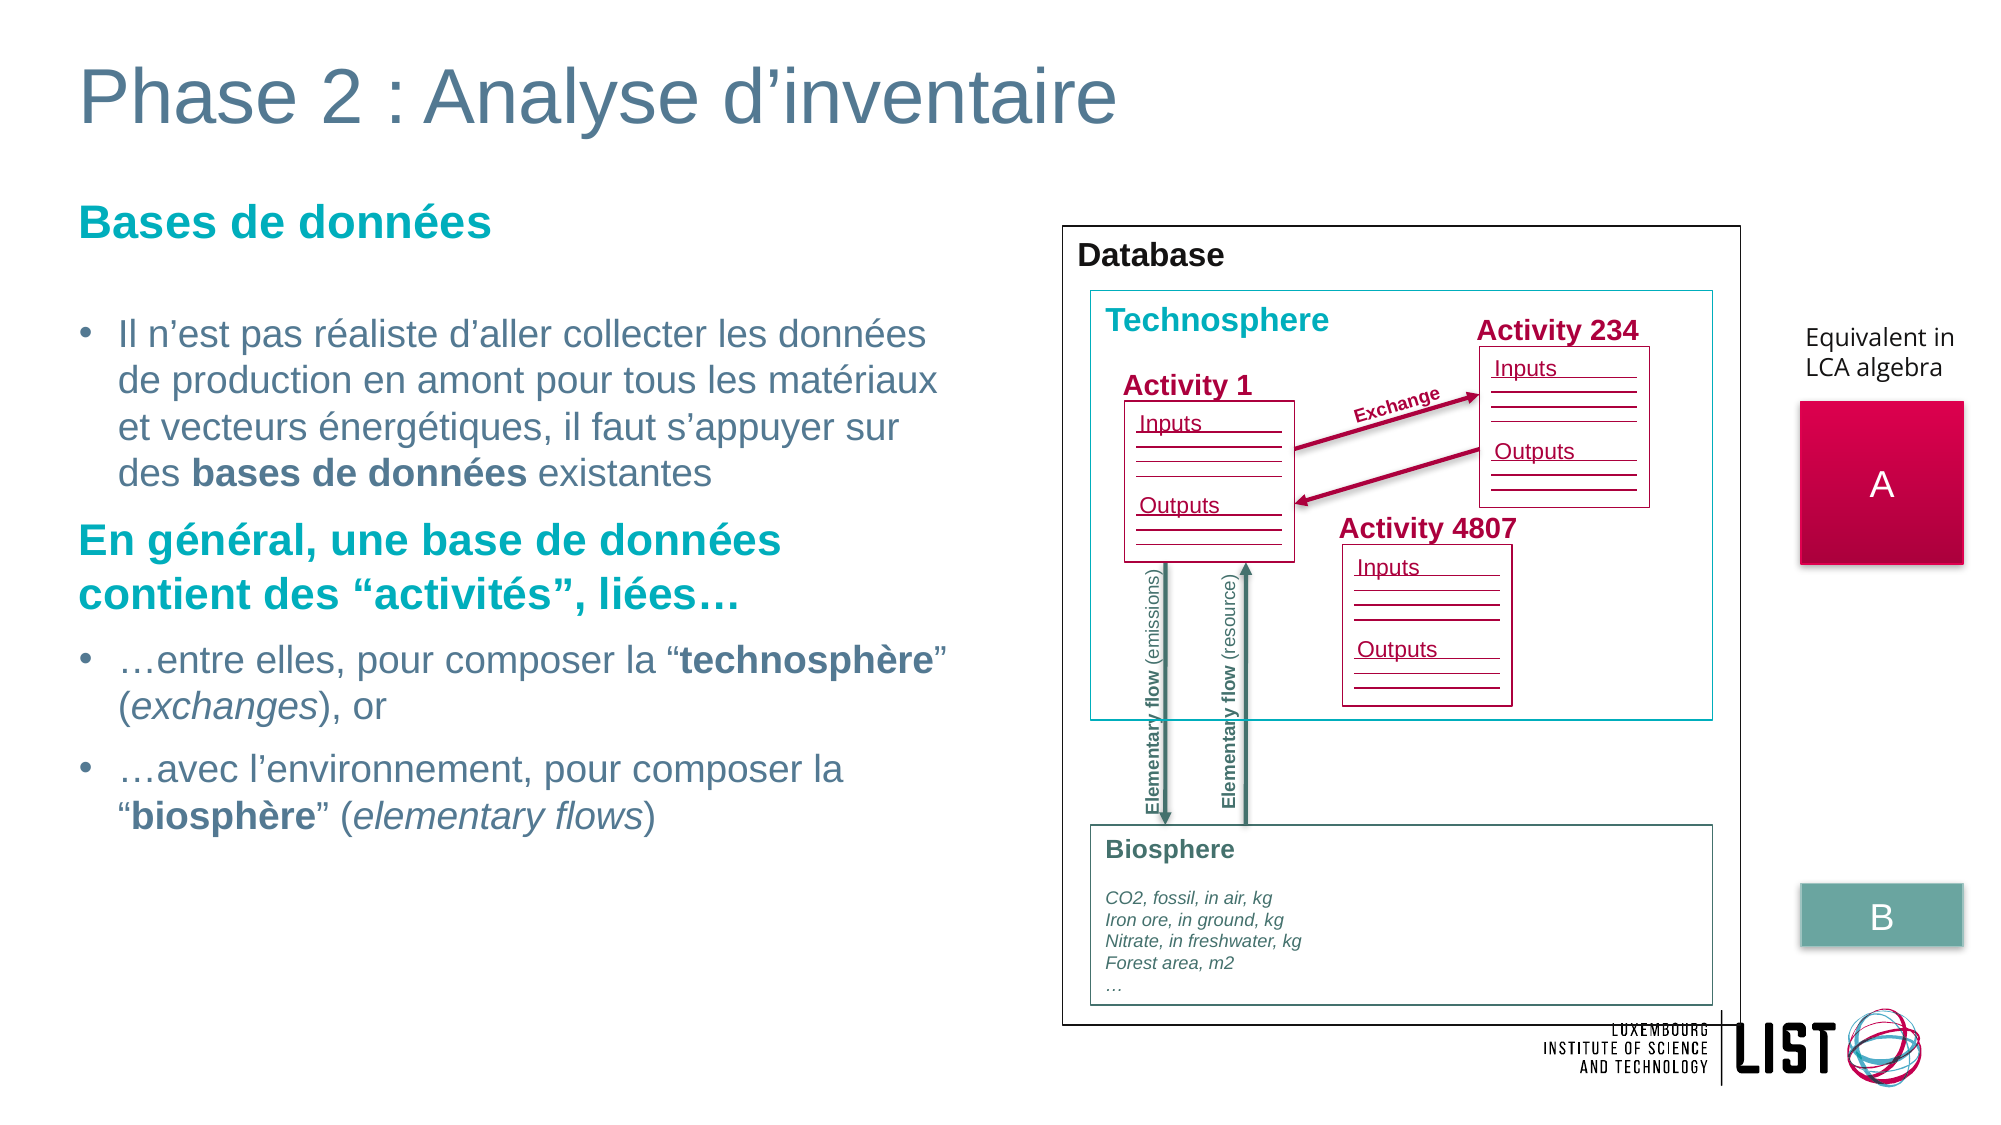

# Phase 2 : Analyse d’inventaire
Bases de données
Database
Technosphere
Activity 234
Inputs

Outputs

Activity 1
Exchange
Inputs

Outputs

Activity 4807
Inputs

Outputs

Il n’est pas réaliste d’aller collecter les données de production en amont pour tous les matériaux et vecteurs énergétiques, il faut s’appuyer sur des bases de données existantes
En général, une base de données contient des “activités”, liées…
…entre elles, pour composer la “technosphère” (exchanges), or
…avec l’environnement, pour composer la “biosphère” (elementary flows)
Equivalent in LCA algebra
A
B
Elementary flow (emissions)
Elementary flow (resource)
Biosphere

CO2, fossil, in air, kg
Iron ore, in ground, kg
Nitrate, in freshwater, kg
Forest area, m2
…